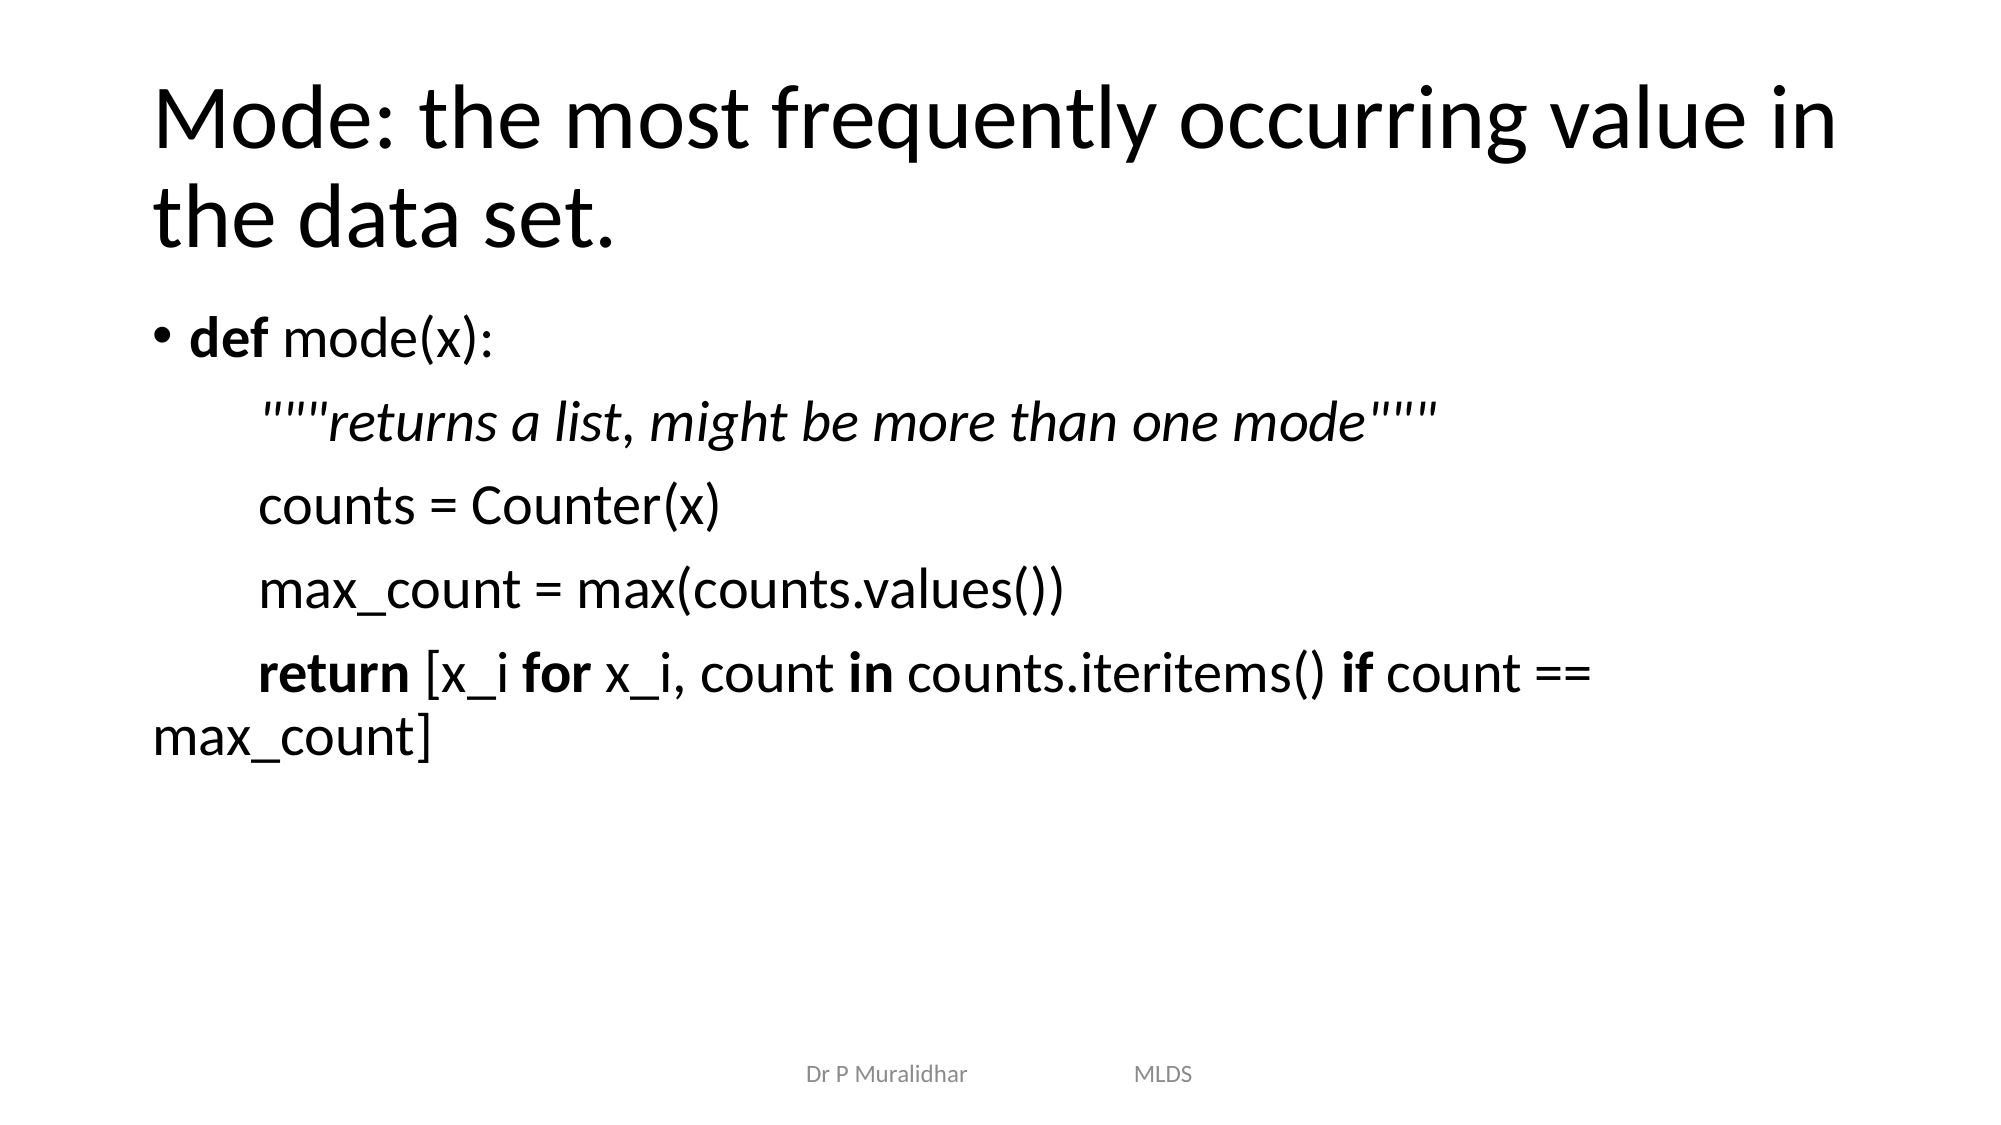

# Mode: the most frequently occurring value in the data set.
def mode(x):
        """returns a list, might be more than one mode"""
        counts = Counter(x)
        max_count = max(counts.values())
        return [x_i for x_i, count in counts.iteritems() if count == max_count]
Dr P Muralidhar                             MLDS